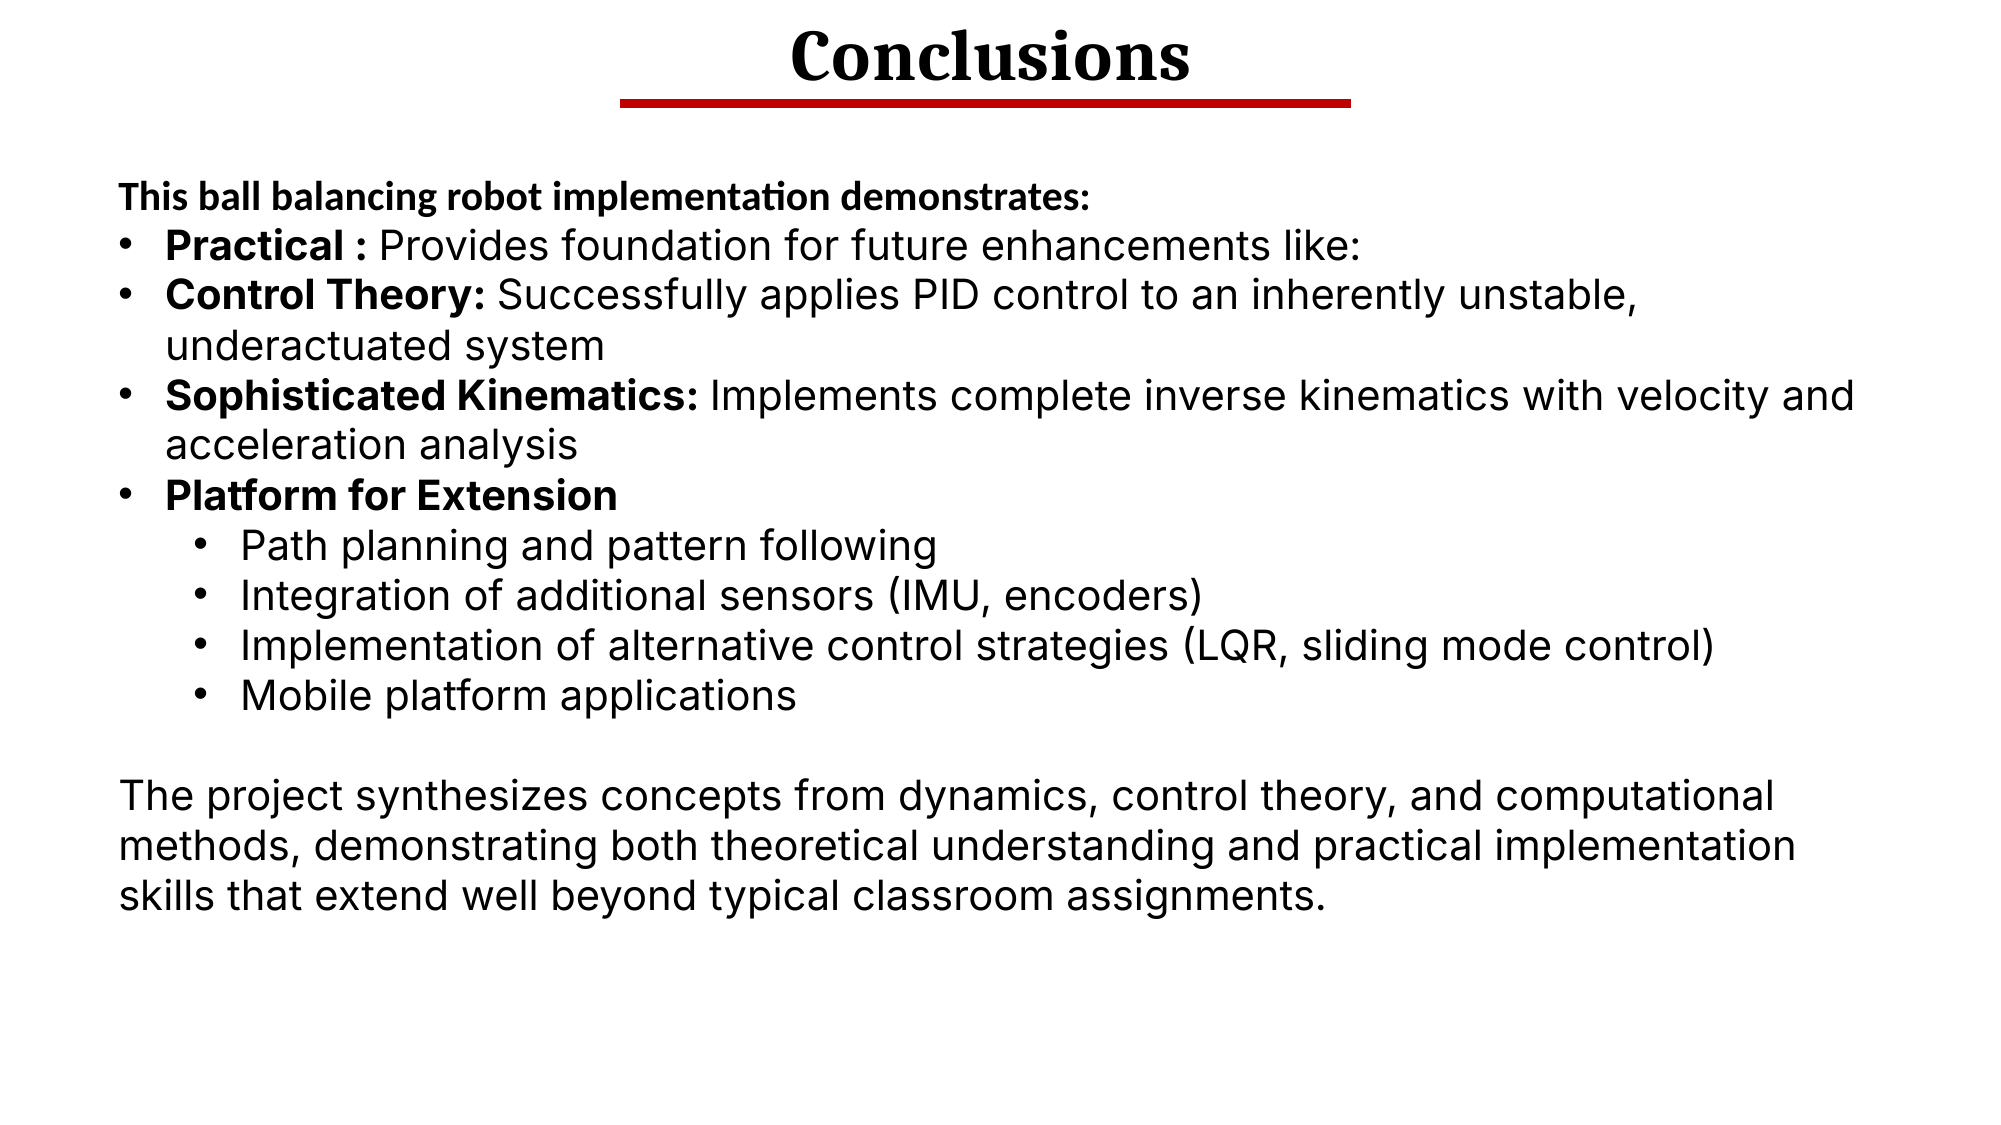

Conclusions
This ball balancing robot implementation demonstrates:
Practical : Provides foundation for future enhancements like:
Control Theory: Successfully applies PID control to an inherently unstable, underactuated system
Sophisticated Kinematics: Implements complete inverse kinematics with velocity and acceleration analysis
Platform for Extension
Path planning and pattern following
Integration of additional sensors (IMU, encoders)
Implementation of alternative control strategies (LQR, sliding mode control)
Mobile platform applications

The project synthesizes concepts from dynamics, control theory, and computational methods, demonstrating both theoretical understanding and practical implementation skills that extend well beyond typical classroom assignments.